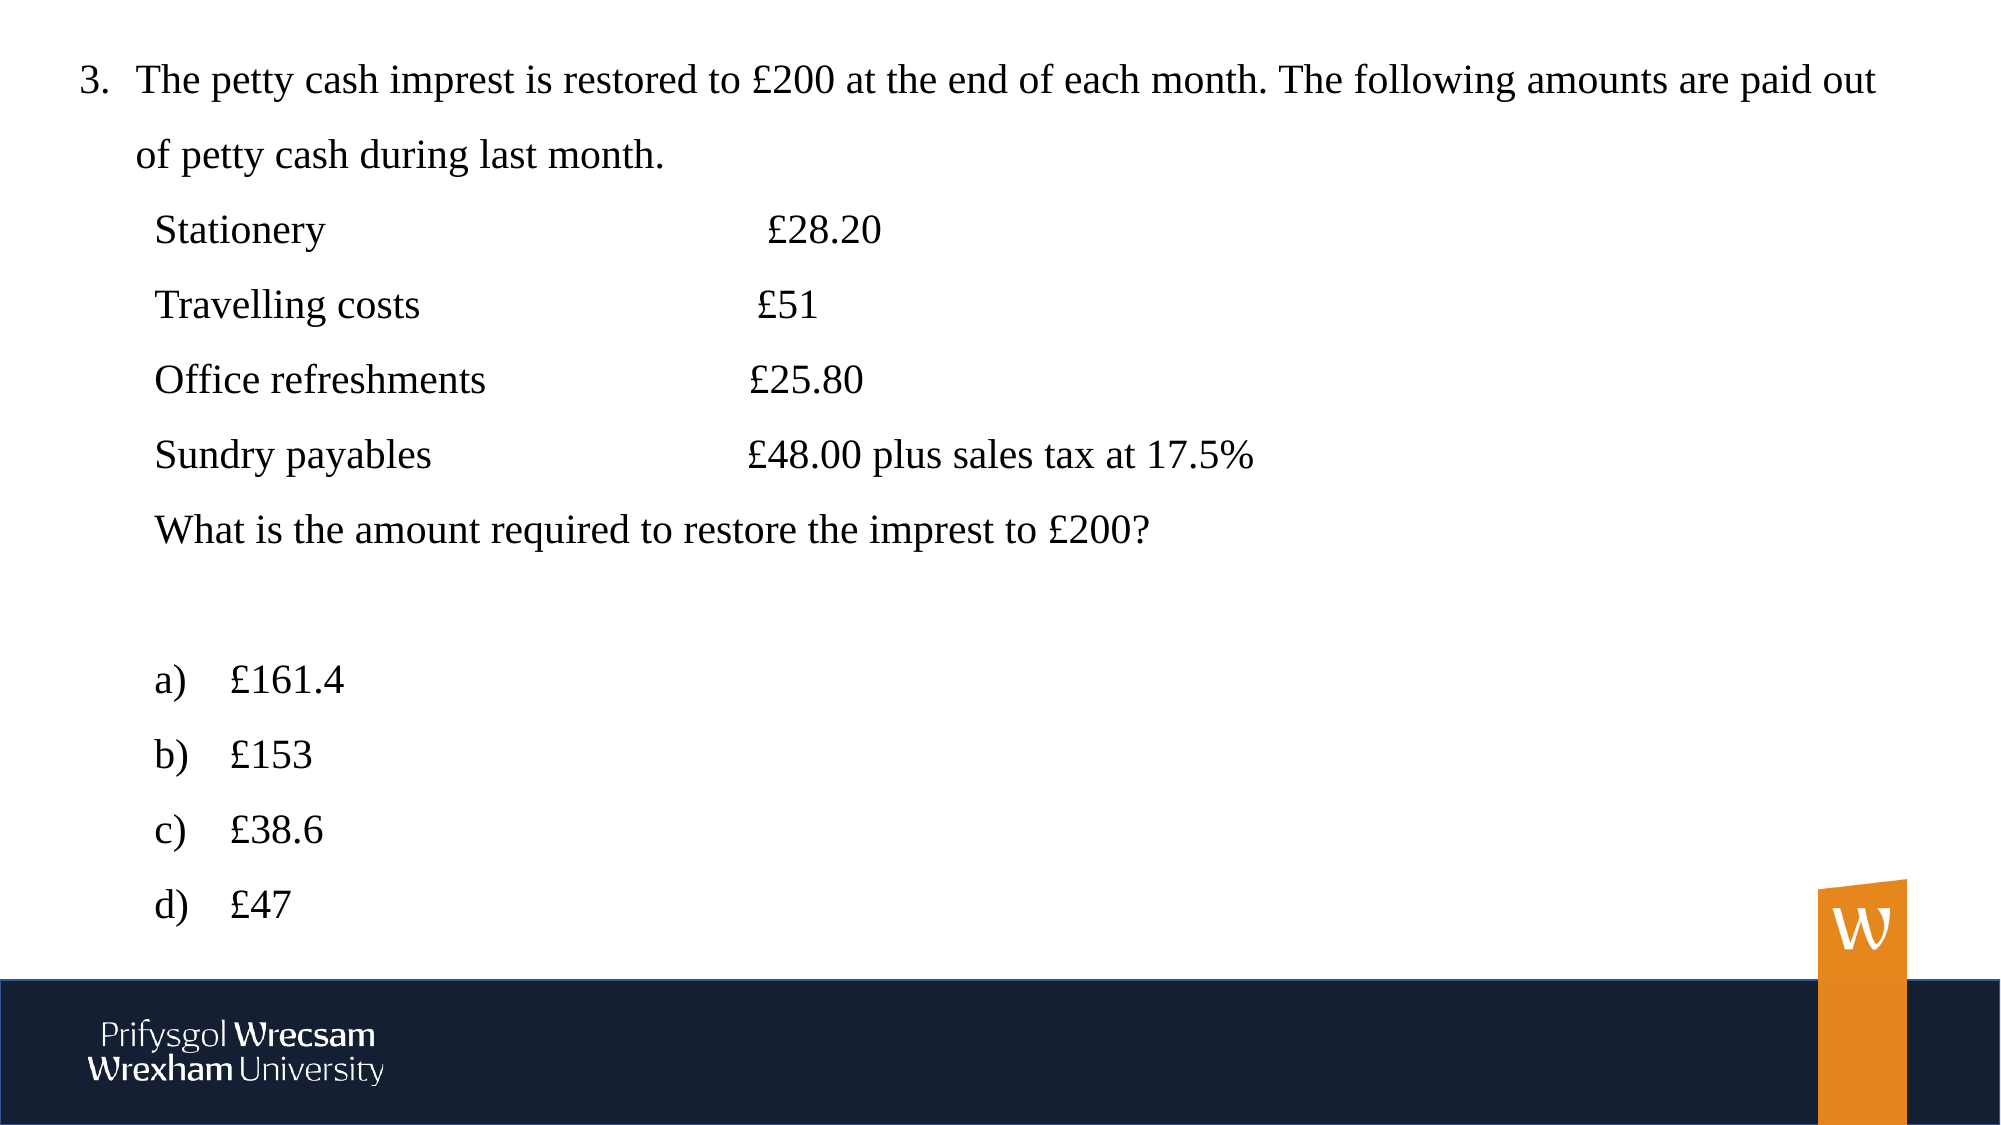

The petty cash imprest is restored to £200 at the end of each month. The following amounts are paid out of petty cash during last month.
Stationery                                          £28.20
Travelling costs                                £51
Office refreshments                         £25.80
Sundry payables                              £48.00 plus sales tax at 17.5%
What is the amount required to restore the imprest to £200?

£161.4
£153
£38.6
£47